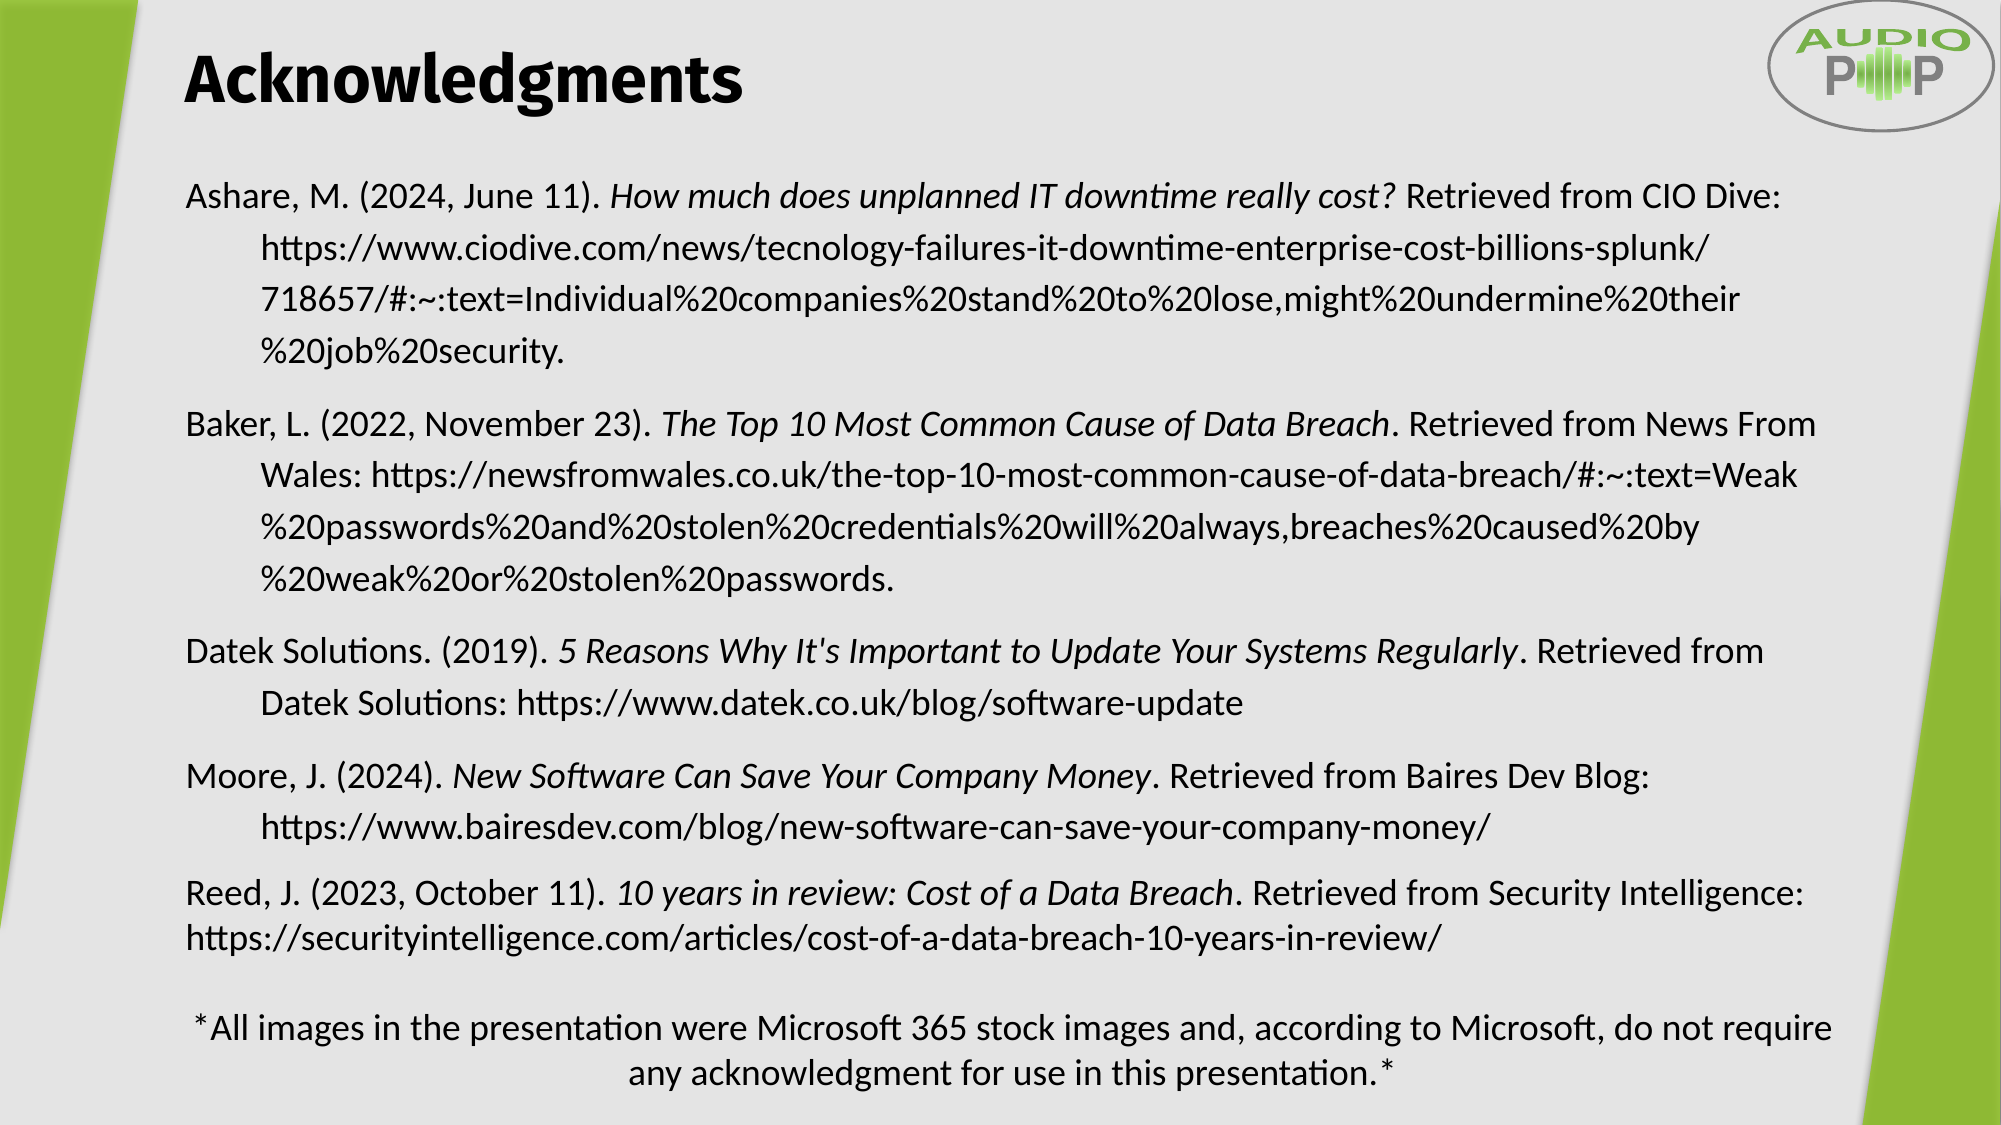

AUDIO

P
P
Acknowledgments
Ashare, M. (2024, June 11). How much does unplanned IT downtime really cost? Retrieved from CIO Dive: https://www.ciodive.com/news/tecnology-failures-it-downtime-enterprise-cost-billions-splunk/718657/#:~:text=Individual%20companies%20stand%20to%20lose,might%20undermine%20their%20job%20security.
Baker, L. (2022, November 23). The Top 10 Most Common Cause of Data Breach. Retrieved from News From Wales: https://newsfromwales.co.uk/the-top-10-most-common-cause-of-data-breach/#:~:text=Weak%20passwords%20and%20stolen%20credentials%20will%20always,breaches%20caused%20by%20weak%20or%20stolen%20passwords.
Datek Solutions. (2019). 5 Reasons Why It's Important to Update Your Systems Regularly. Retrieved from Datek Solutions: https://www.datek.co.uk/blog/software-update
Moore, J. (2024). New Software Can Save Your Company Money. Retrieved from Baires Dev Blog: https://www.bairesdev.com/blog/new-software-can-save-your-company-money/
Reed, J. (2023, October 11). 10 years in review: Cost of a Data Breach. Retrieved from Security Intelligence: 	https://securityintelligence.com/articles/cost-of-a-data-breach-10-years-in-review/

*All images in the presentation were Microsoft 365 stock images and, according to Microsoft, do not require any acknowledgment for use in this presentation.*

#